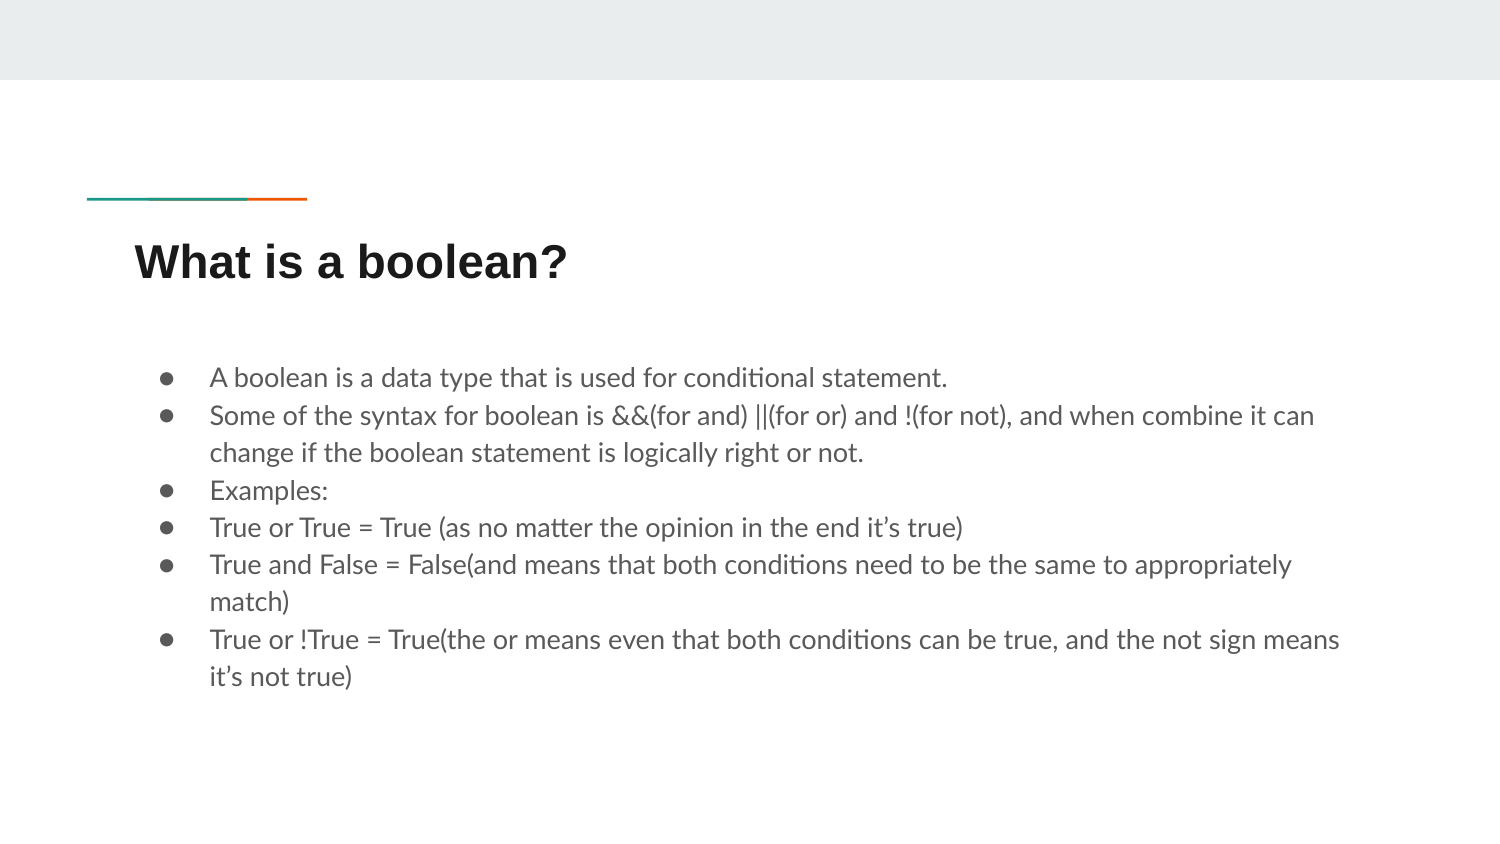

# What is a boolean?
A boolean is a data type that is used for conditional statement.
Some of the syntax for boolean is &&(for and) ||(for or) and !(for not), and when combine it can change if the boolean statement is logically right or not.
Examples:
True or True = True (as no matter the opinion in the end it’s true)
True and False = False(and means that both conditions need to be the same to appropriately match)
True or !True = True(the or means even that both conditions can be true, and the not sign means it’s not true)